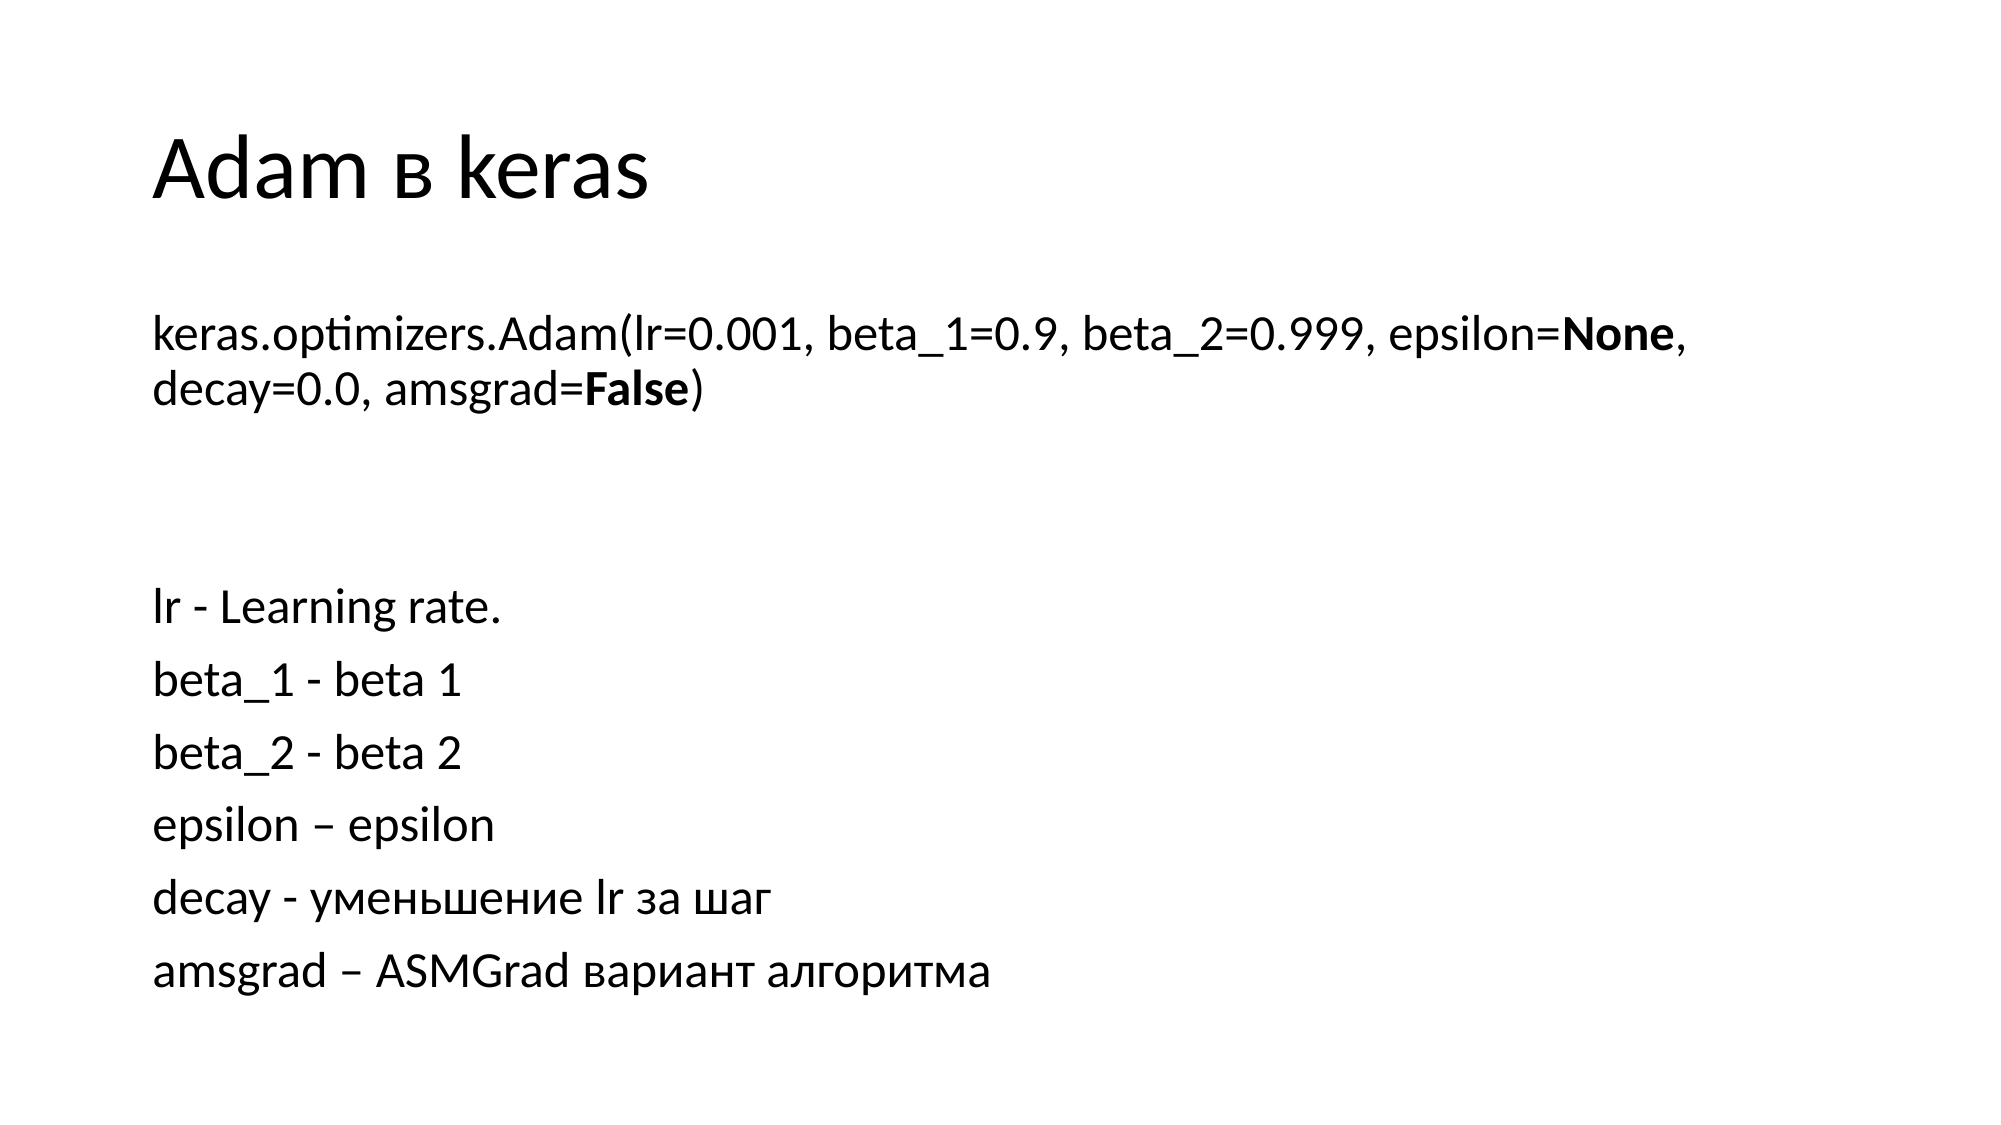

# Adam в keras
keras.optimizers.Adam(lr=0.001, beta_1=0.9, beta_2=0.999, epsilon=None, decay=0.0, amsgrad=False)

lr - Learning rate.
beta_1 - beta 1
beta_2 - beta 2
epsilon – epsilon
decay - уменьшение lr за шаг
amsgrad – ASMGrad вариант алгоритма